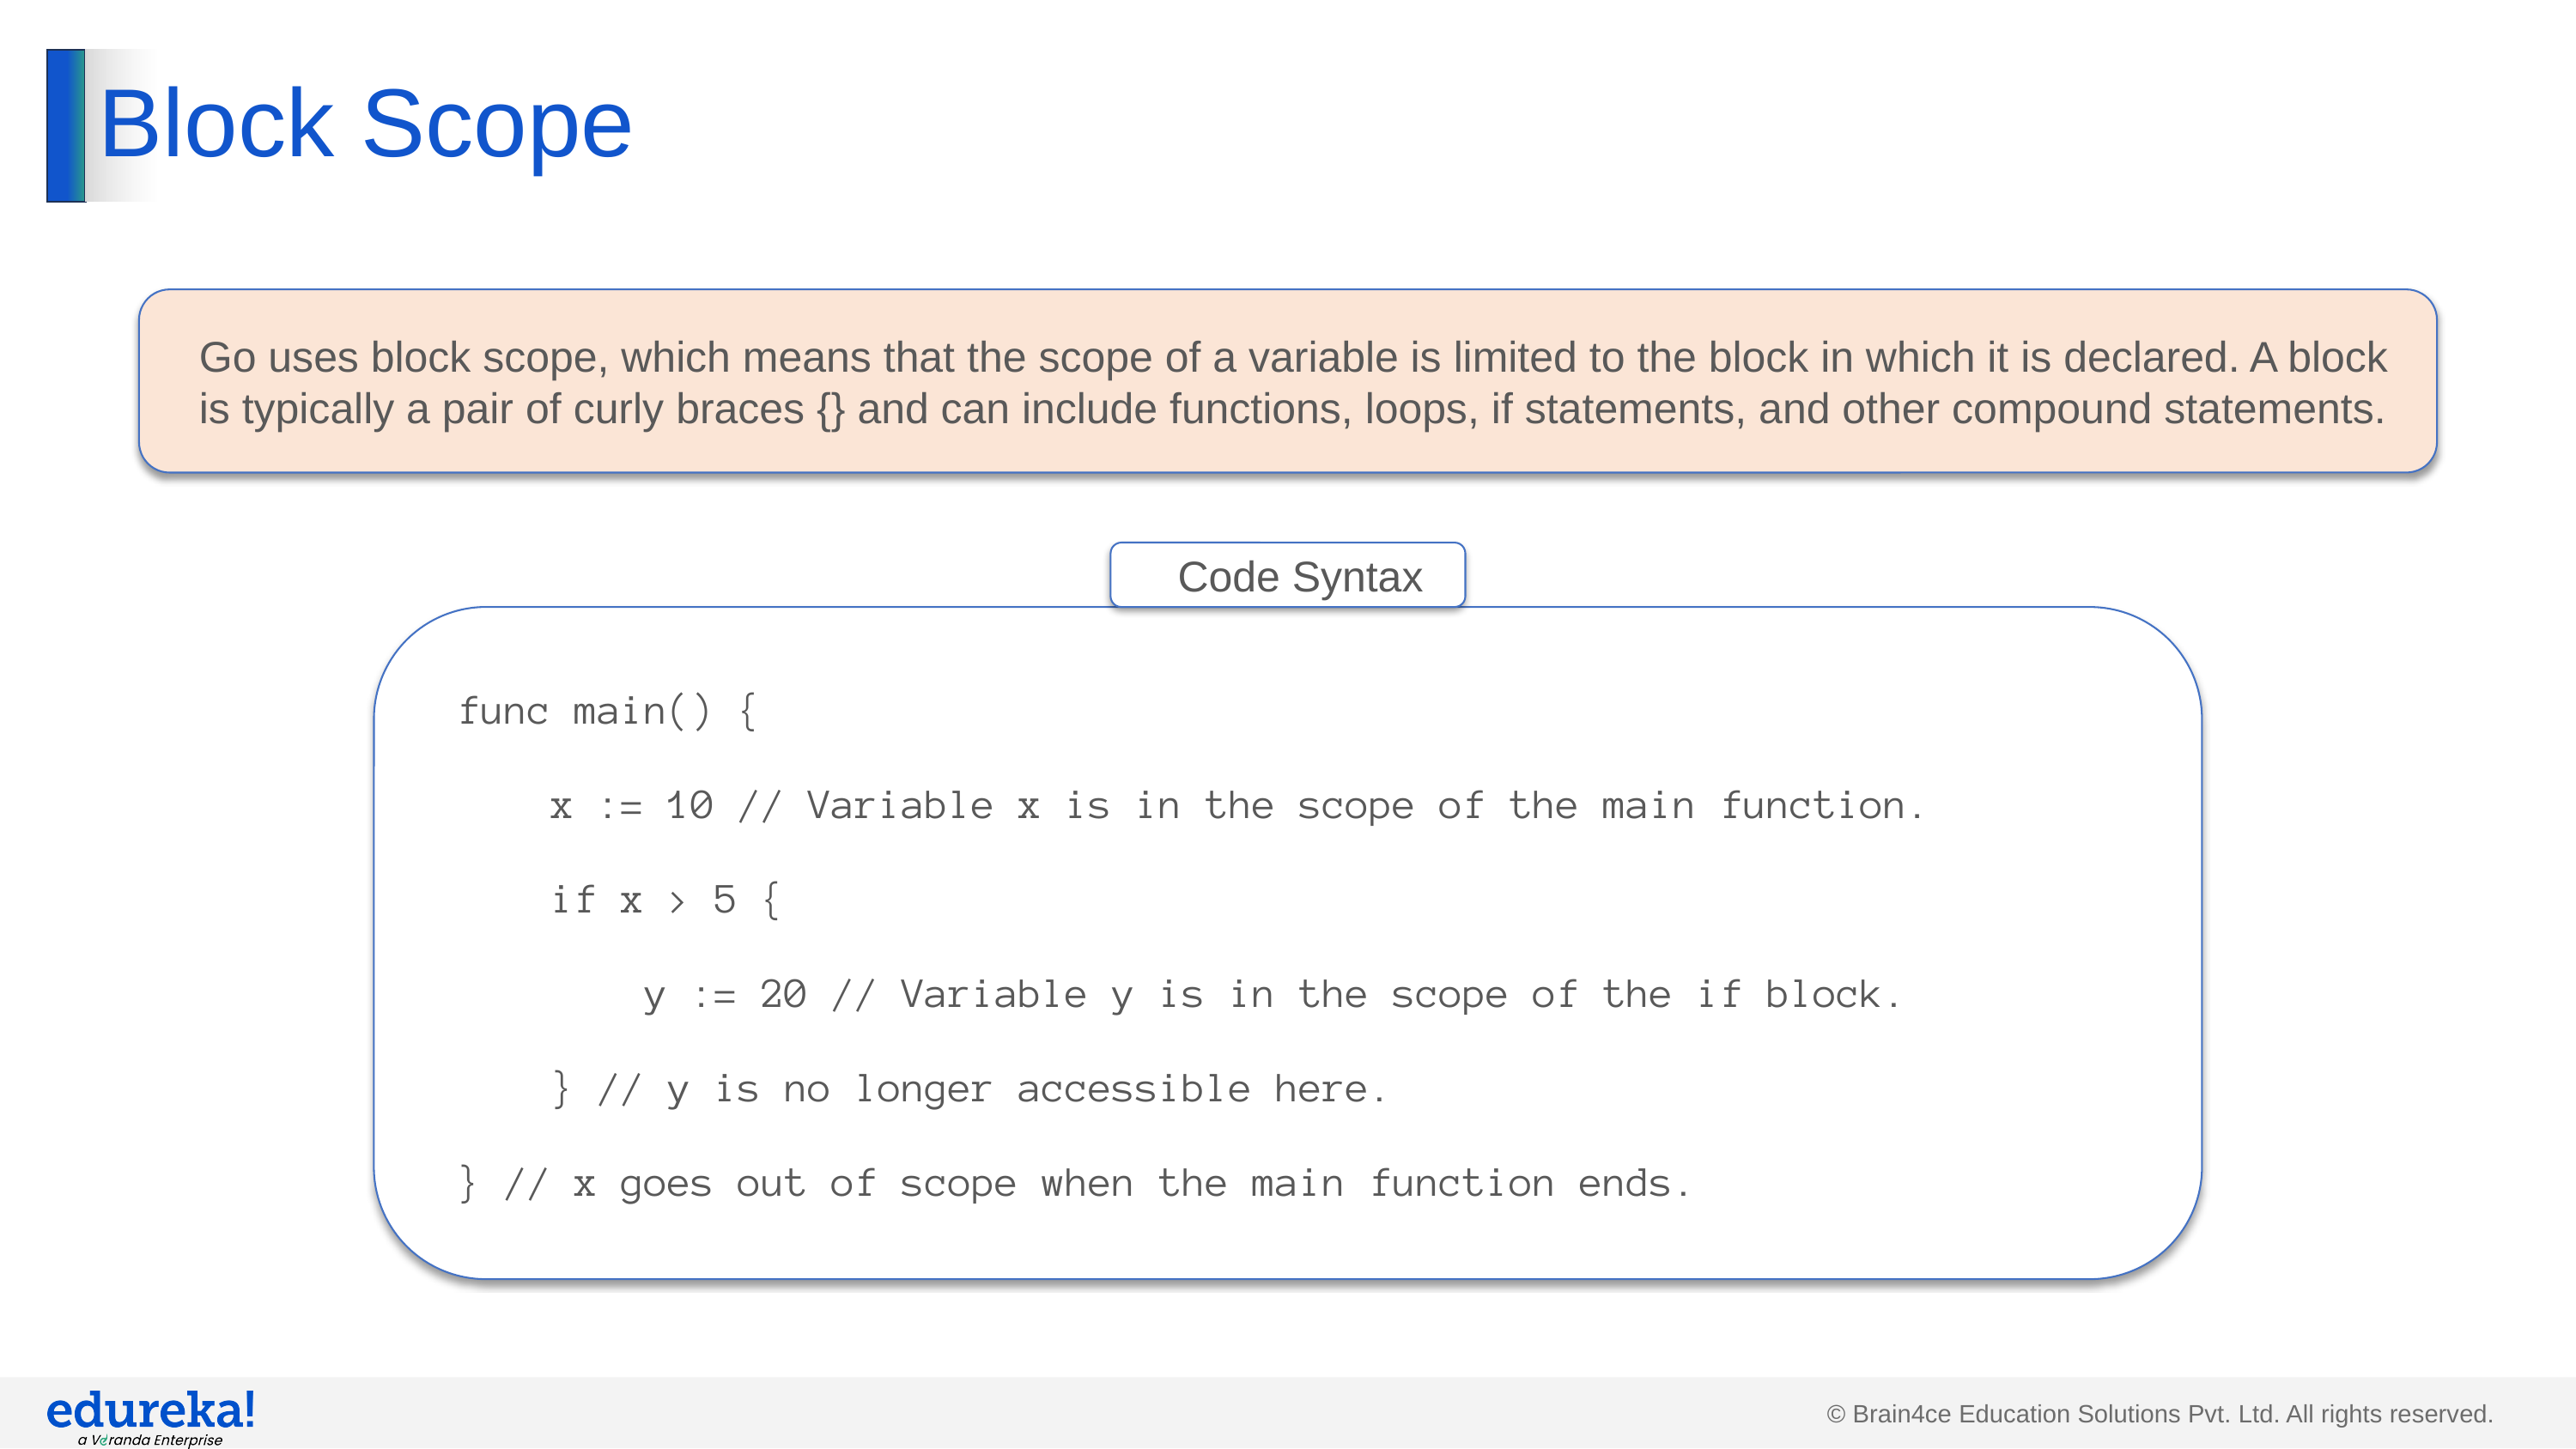

# Block Scope
Go uses block scope, which means that the scope of a variable is limited to the block in which it is declared. A block is typically a pair of curly braces {} and can include functions, loops, if statements, and other compound statements.
Code Syntax
func main() {
    x := 10 // Variable x is in the scope of the main function.
    if x > 5 {
        y := 20 // Variable y is in the scope of the if block.
    } // y is no longer accessible here.
} // x goes out of scope when the main function ends.